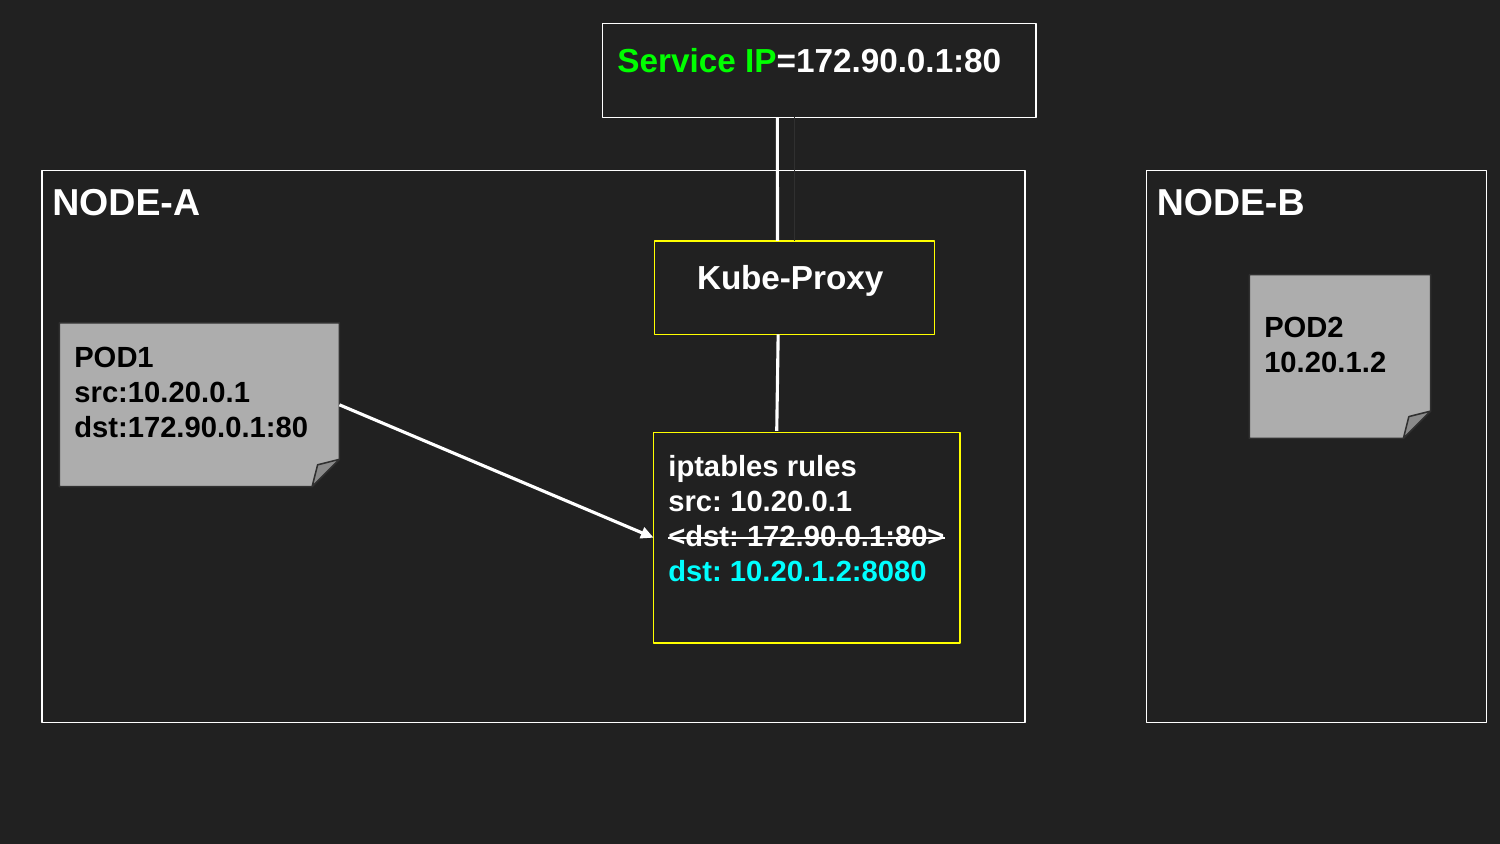

Service IP=172.90.0.1:80
 NODE-A

 NODE-B
   Kube-Proxy
POD2
10.20.1.2
POD1
src:10.20.0.1
dst:172.90.0.1:80
iptables rules
src: 10.20.0.1
<dst: 172.90.0.1:80>
dst: 10.20.1.2:8080